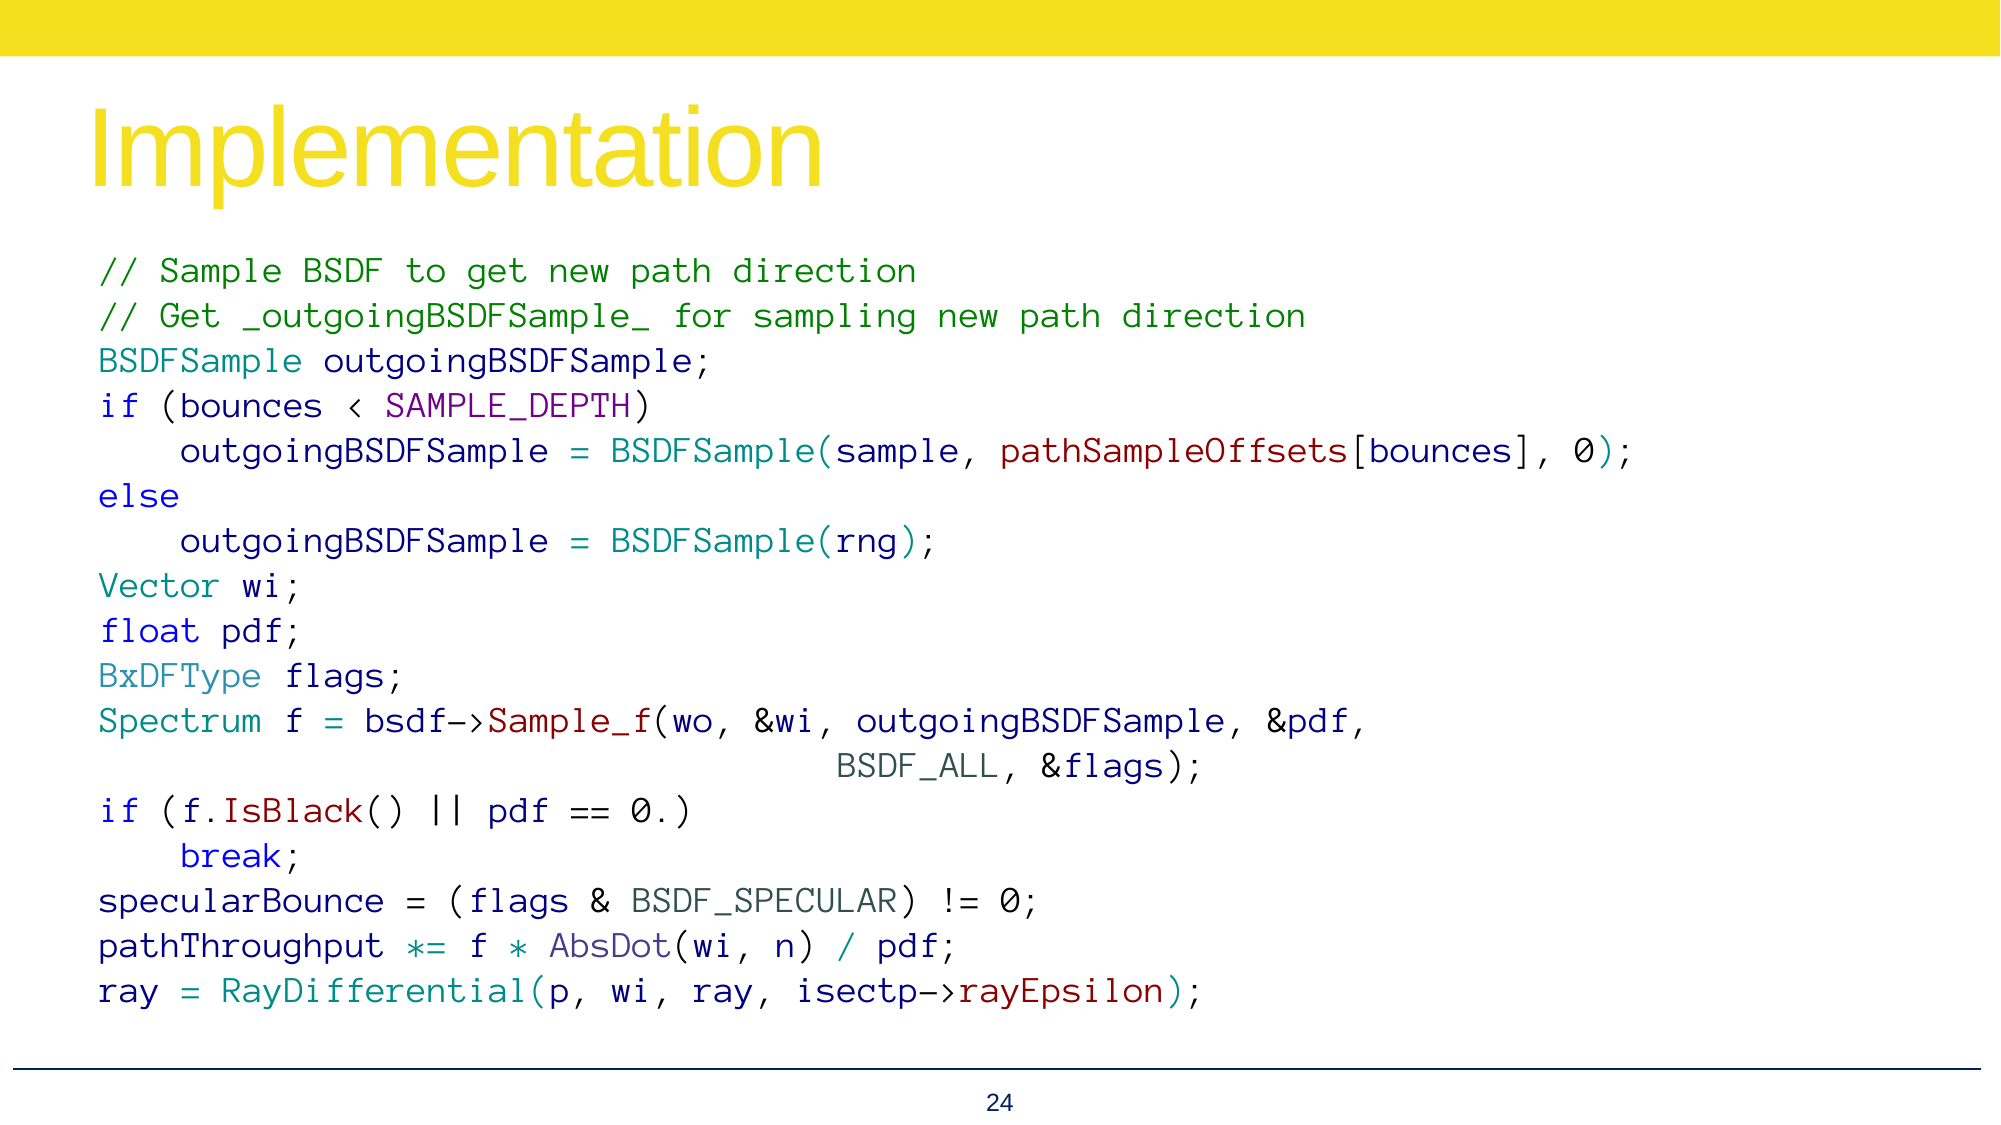

# Implementation
// Sample BSDF to get new path direction
// Get _outgoingBSDFSample_ for sampling new path direction
BSDFSample outgoingBSDFSample;
if (bounces < SAMPLE_DEPTH)
    outgoingBSDFSample = BSDFSample(sample, pathSampleOffsets[bounces], 0);
else
    outgoingBSDFSample = BSDFSample(rng);
Vector wi;
float pdf;
BxDFType flags;
Spectrum f = bsdf->Sample_f(wo, &wi, outgoingBSDFSample, &pdf,
                                    BSDF_ALL, &flags);
if (f.IsBlack() || pdf == 0.)
    break;
specularBounce = (flags & BSDF_SPECULAR) != 0;
pathThroughput *= f * AbsDot(wi, n) / pdf;
ray = RayDifferential(p, wi, ray, isectp->rayEpsilon);
24